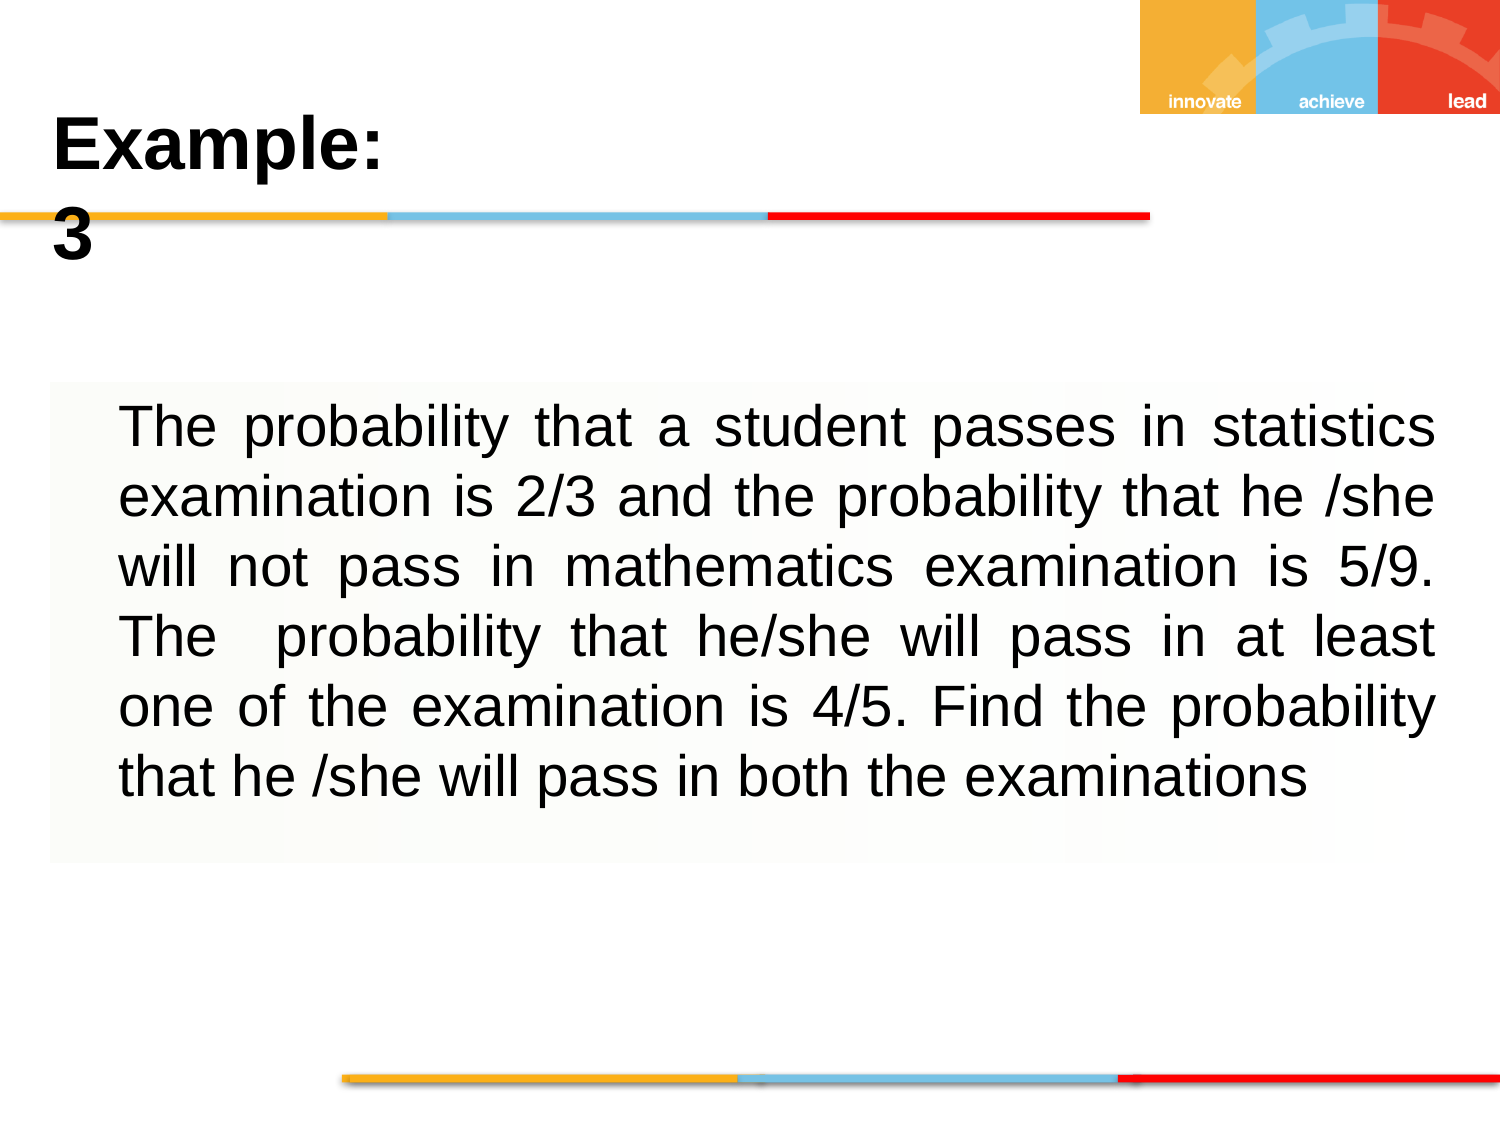

Example: 3
	The probability that a student passes in statistics examination is 2/3 and the probability that he /she will not pass in mathematics examination is 5/9. The  probability that he/she will pass in at least one of the examination is 4/5. Find the probability that he /she will pass in both the examinations